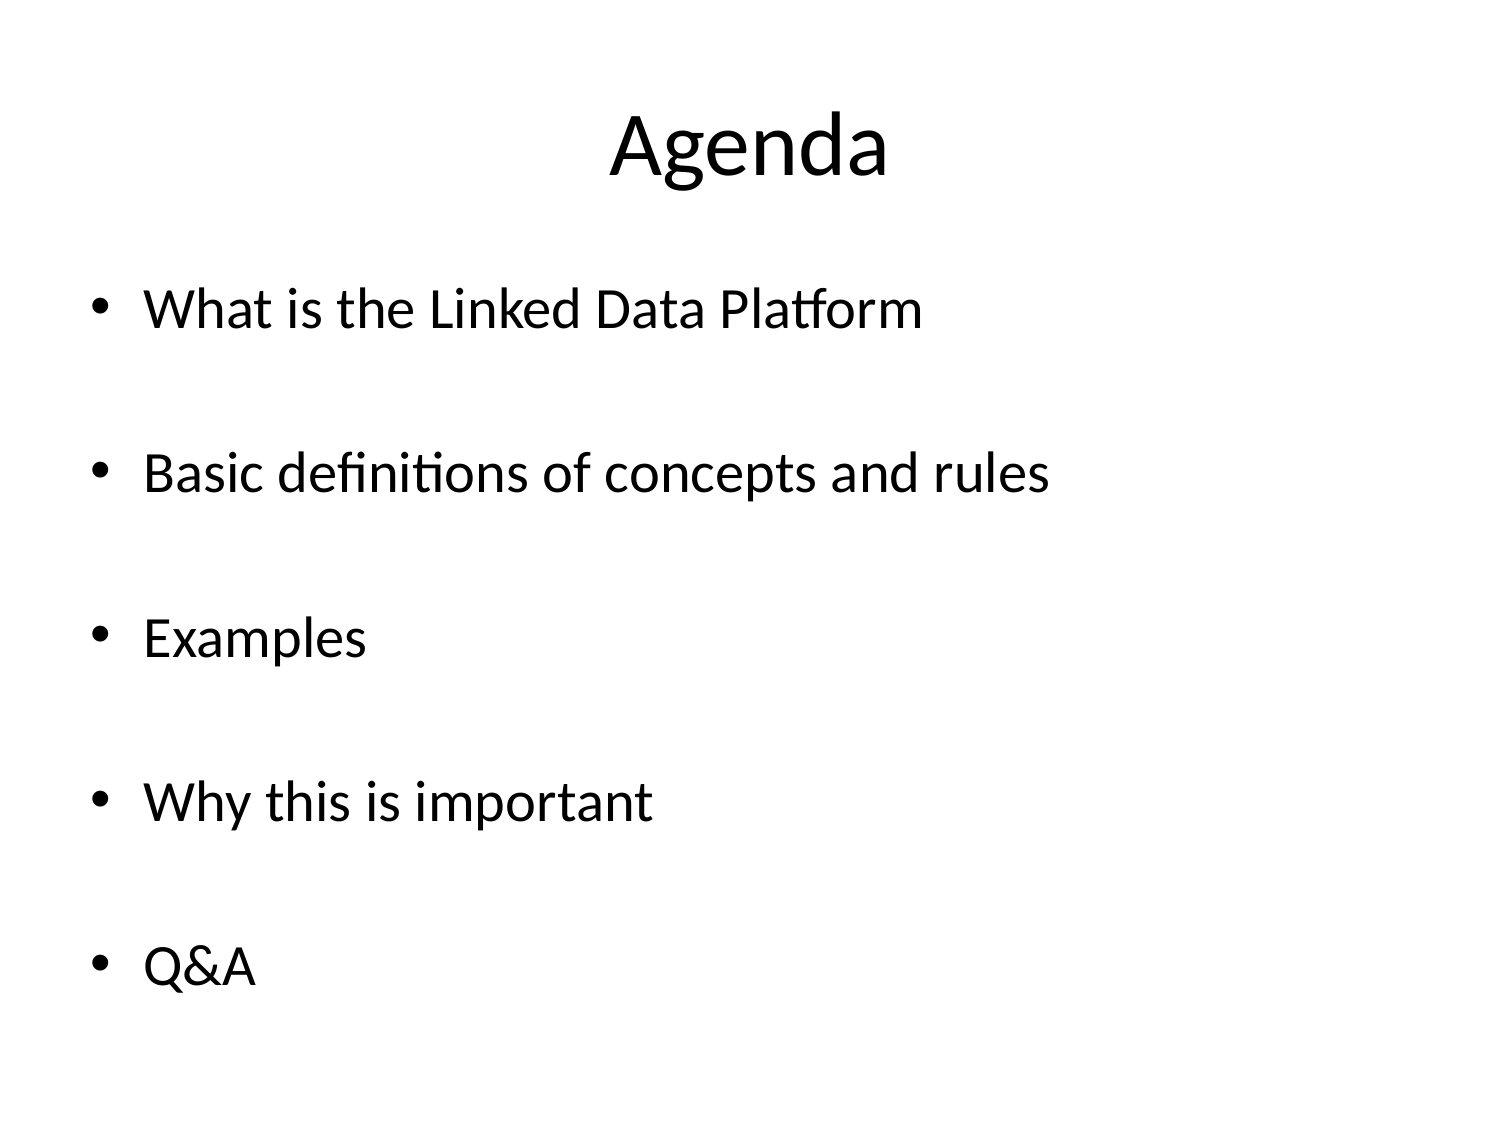

# Agenda
What is the Linked Data Platform

Basic definitions of concepts and rules

Examples

Why this is important

Q&A